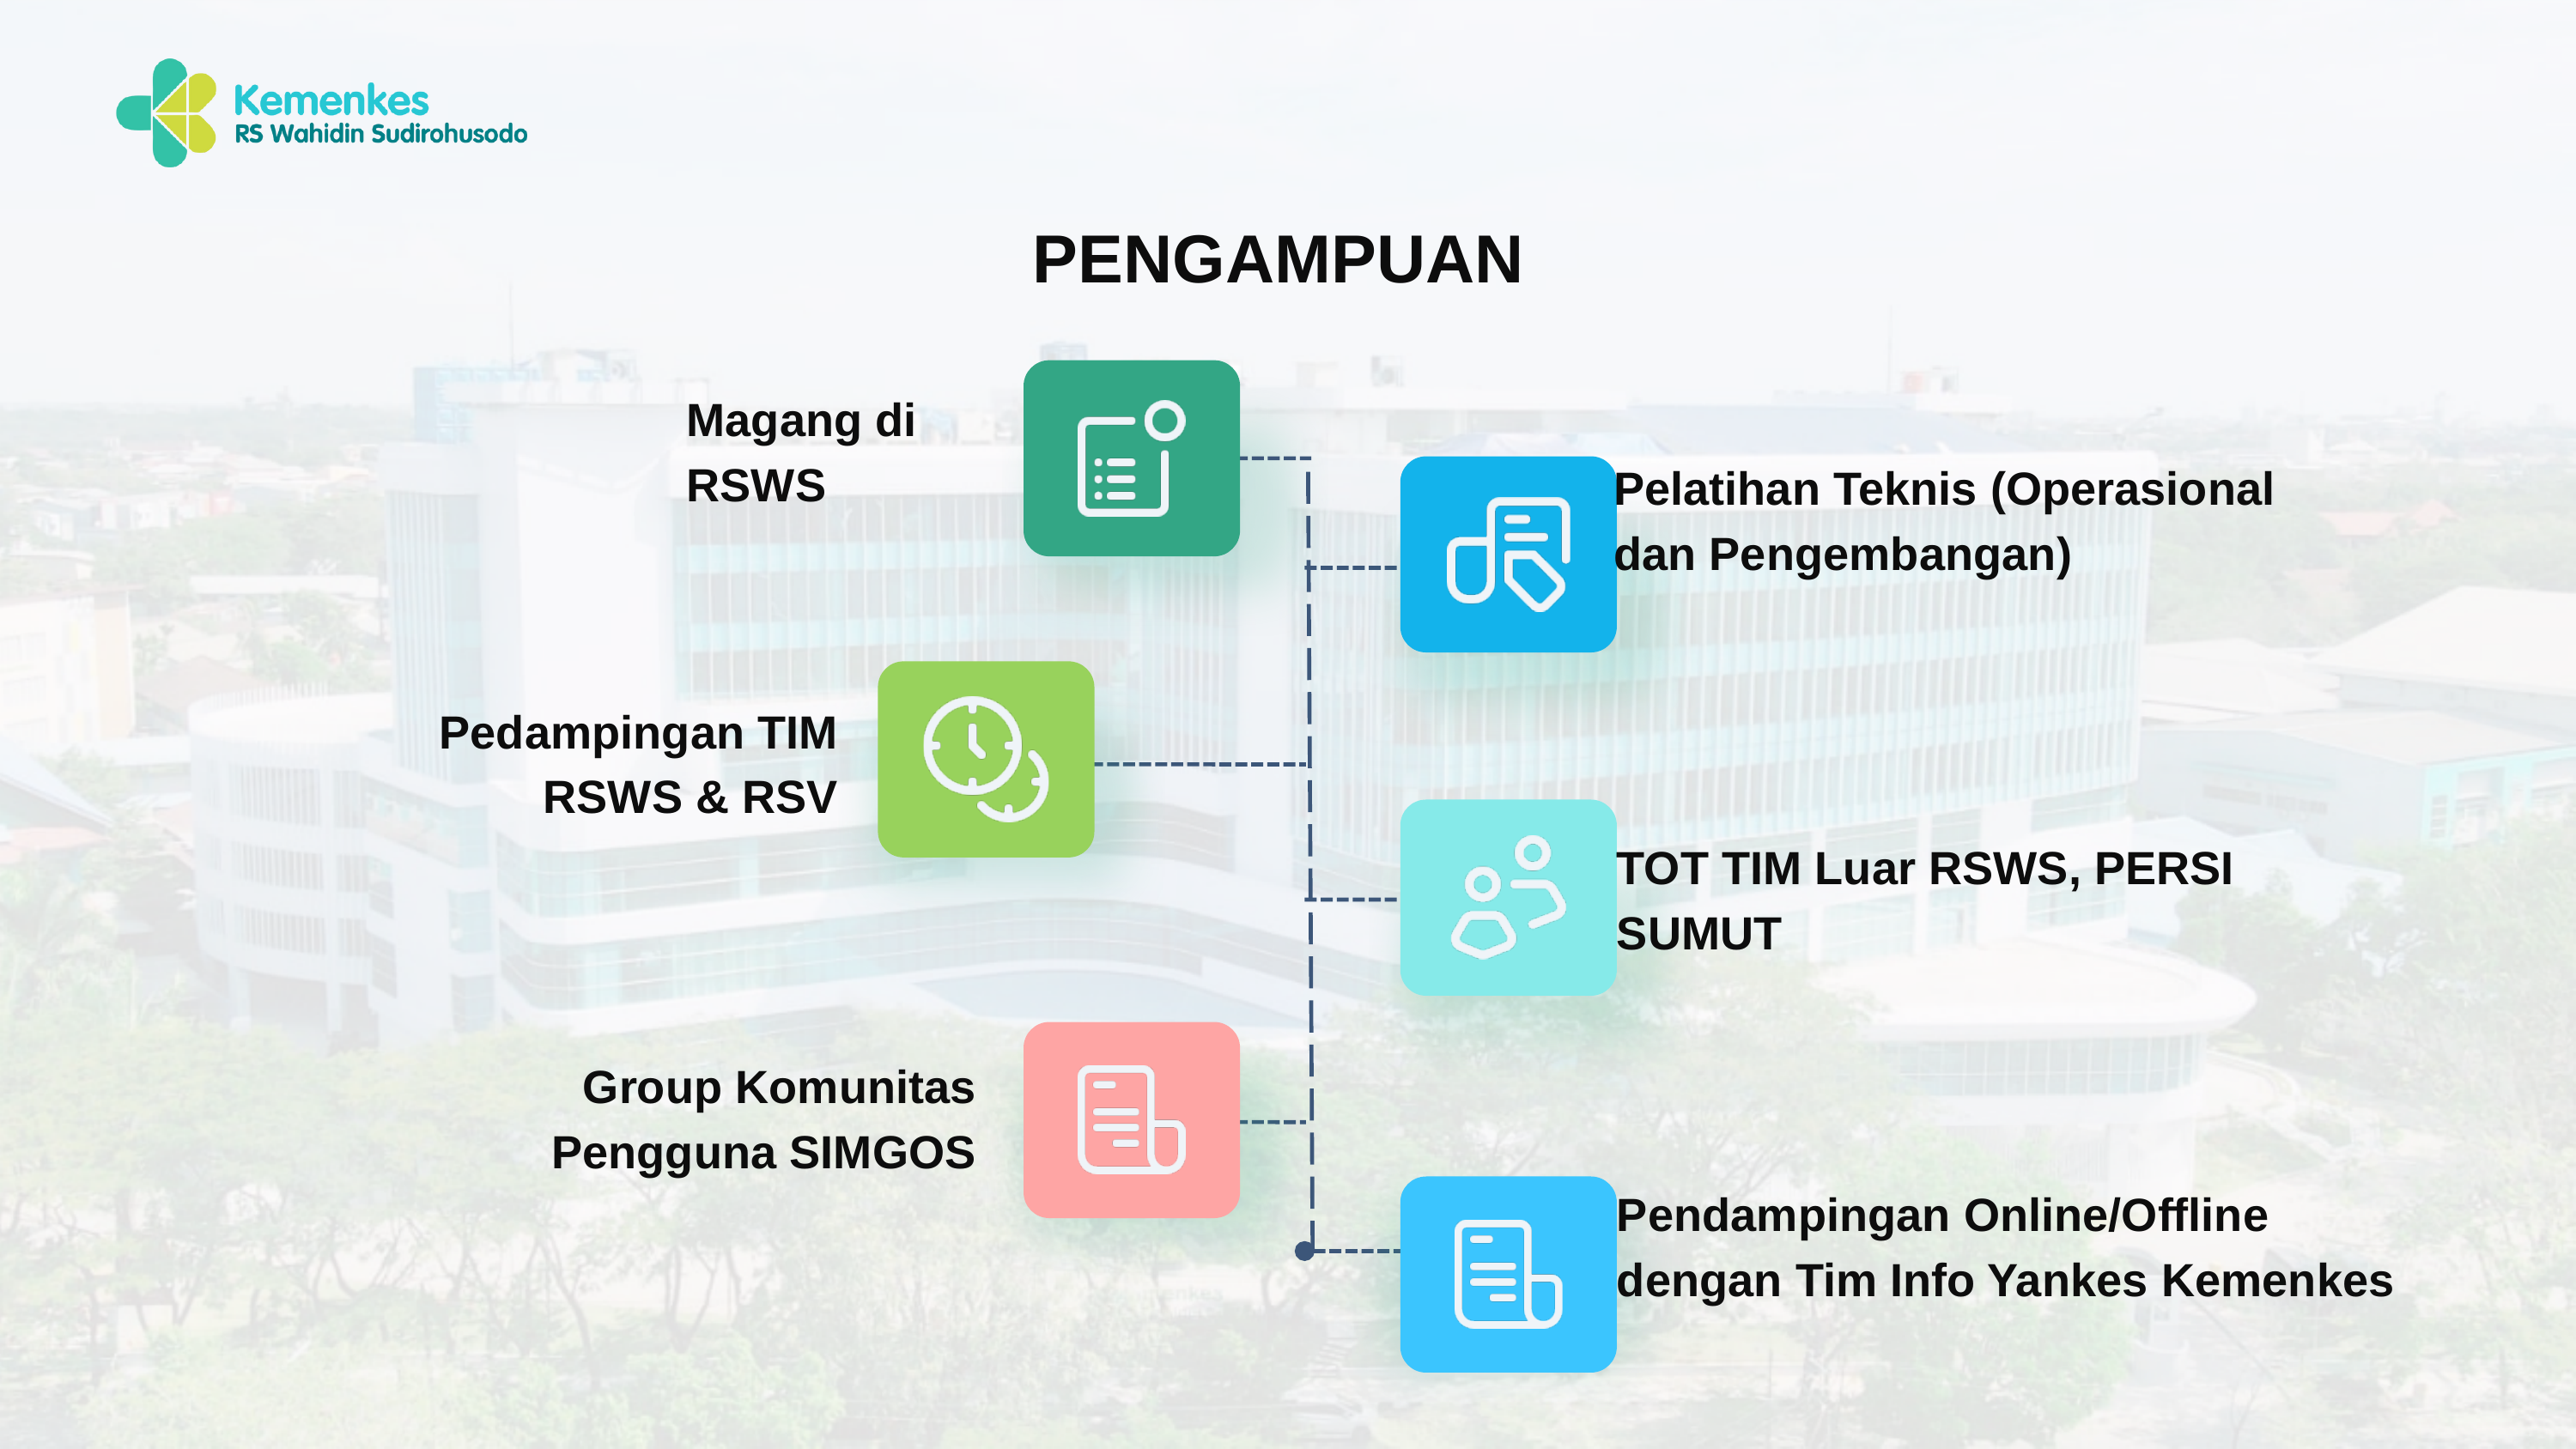

PENGAMPUAN

Magang di RSWS

Pelatihan Teknis (Operasional dan Pengembangan)

Pedampingan TIM RSWS & RSV

TOT TIM Luar RSWS, PERSI SUMUT

Group Komunitas Pengguna SIMGOS

Pendampingan Online/Offline dengan Tim Info Yankes Kemenkes